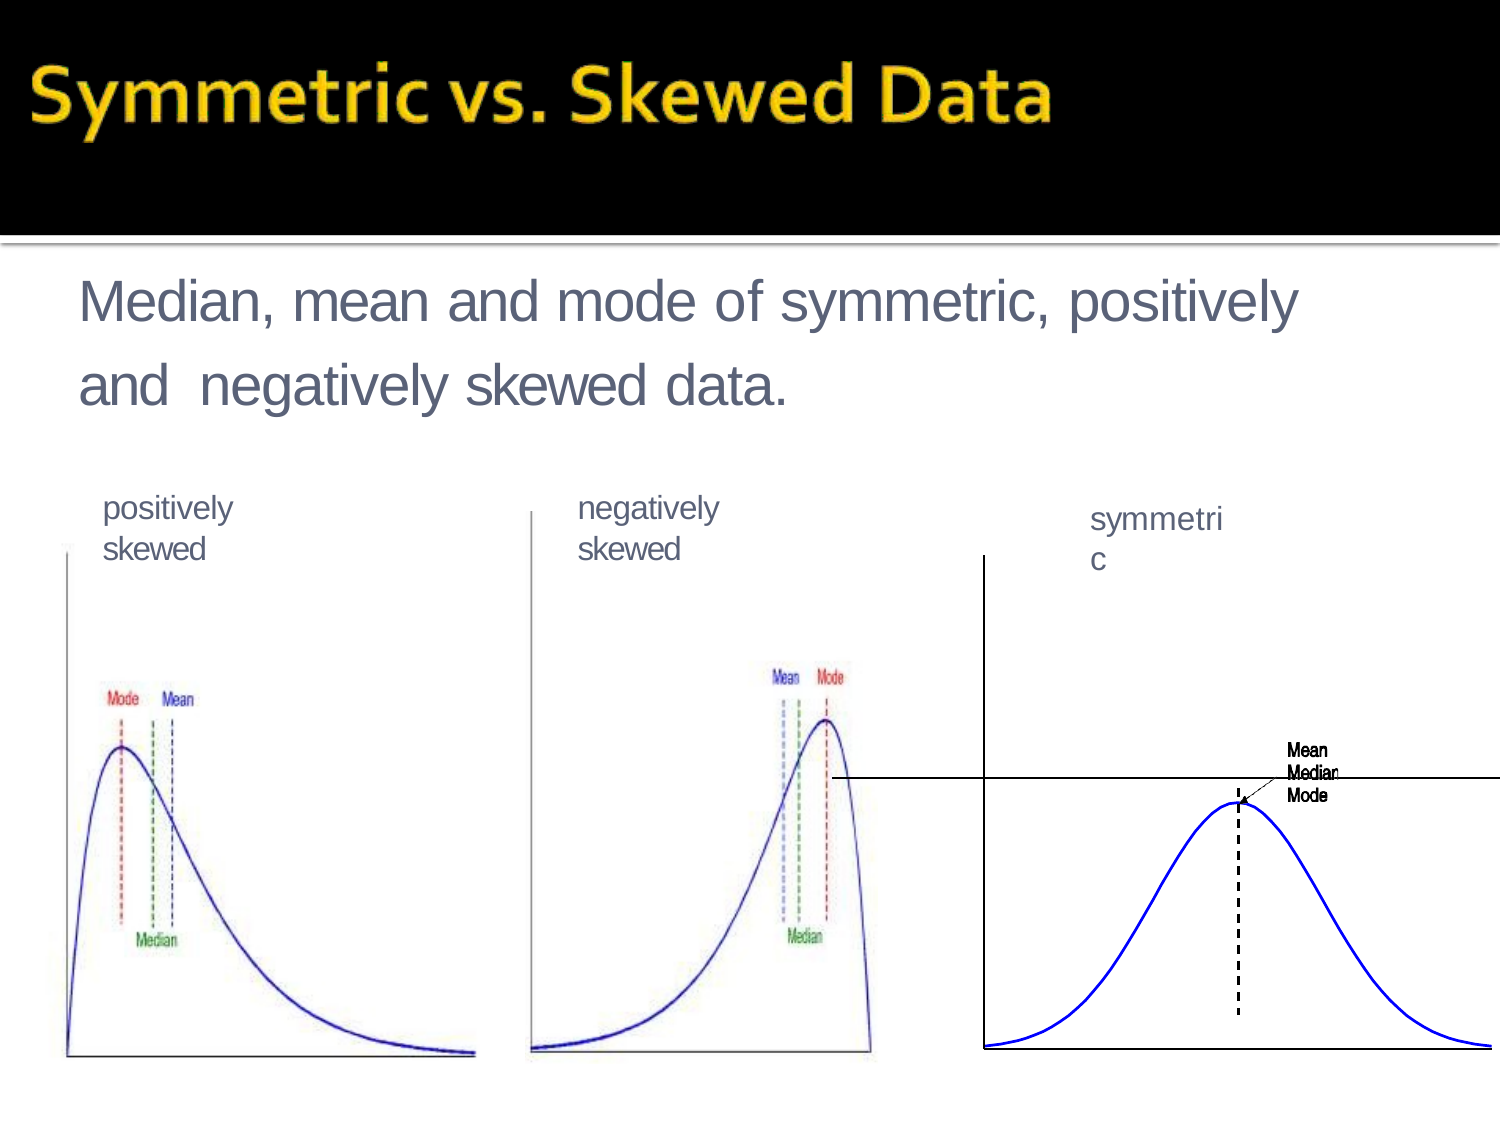

# Median, mean and mode of symmetric, positively and  negatively skewed data.
positively skewed
negatively skewed
symmetric

April 24, 2018